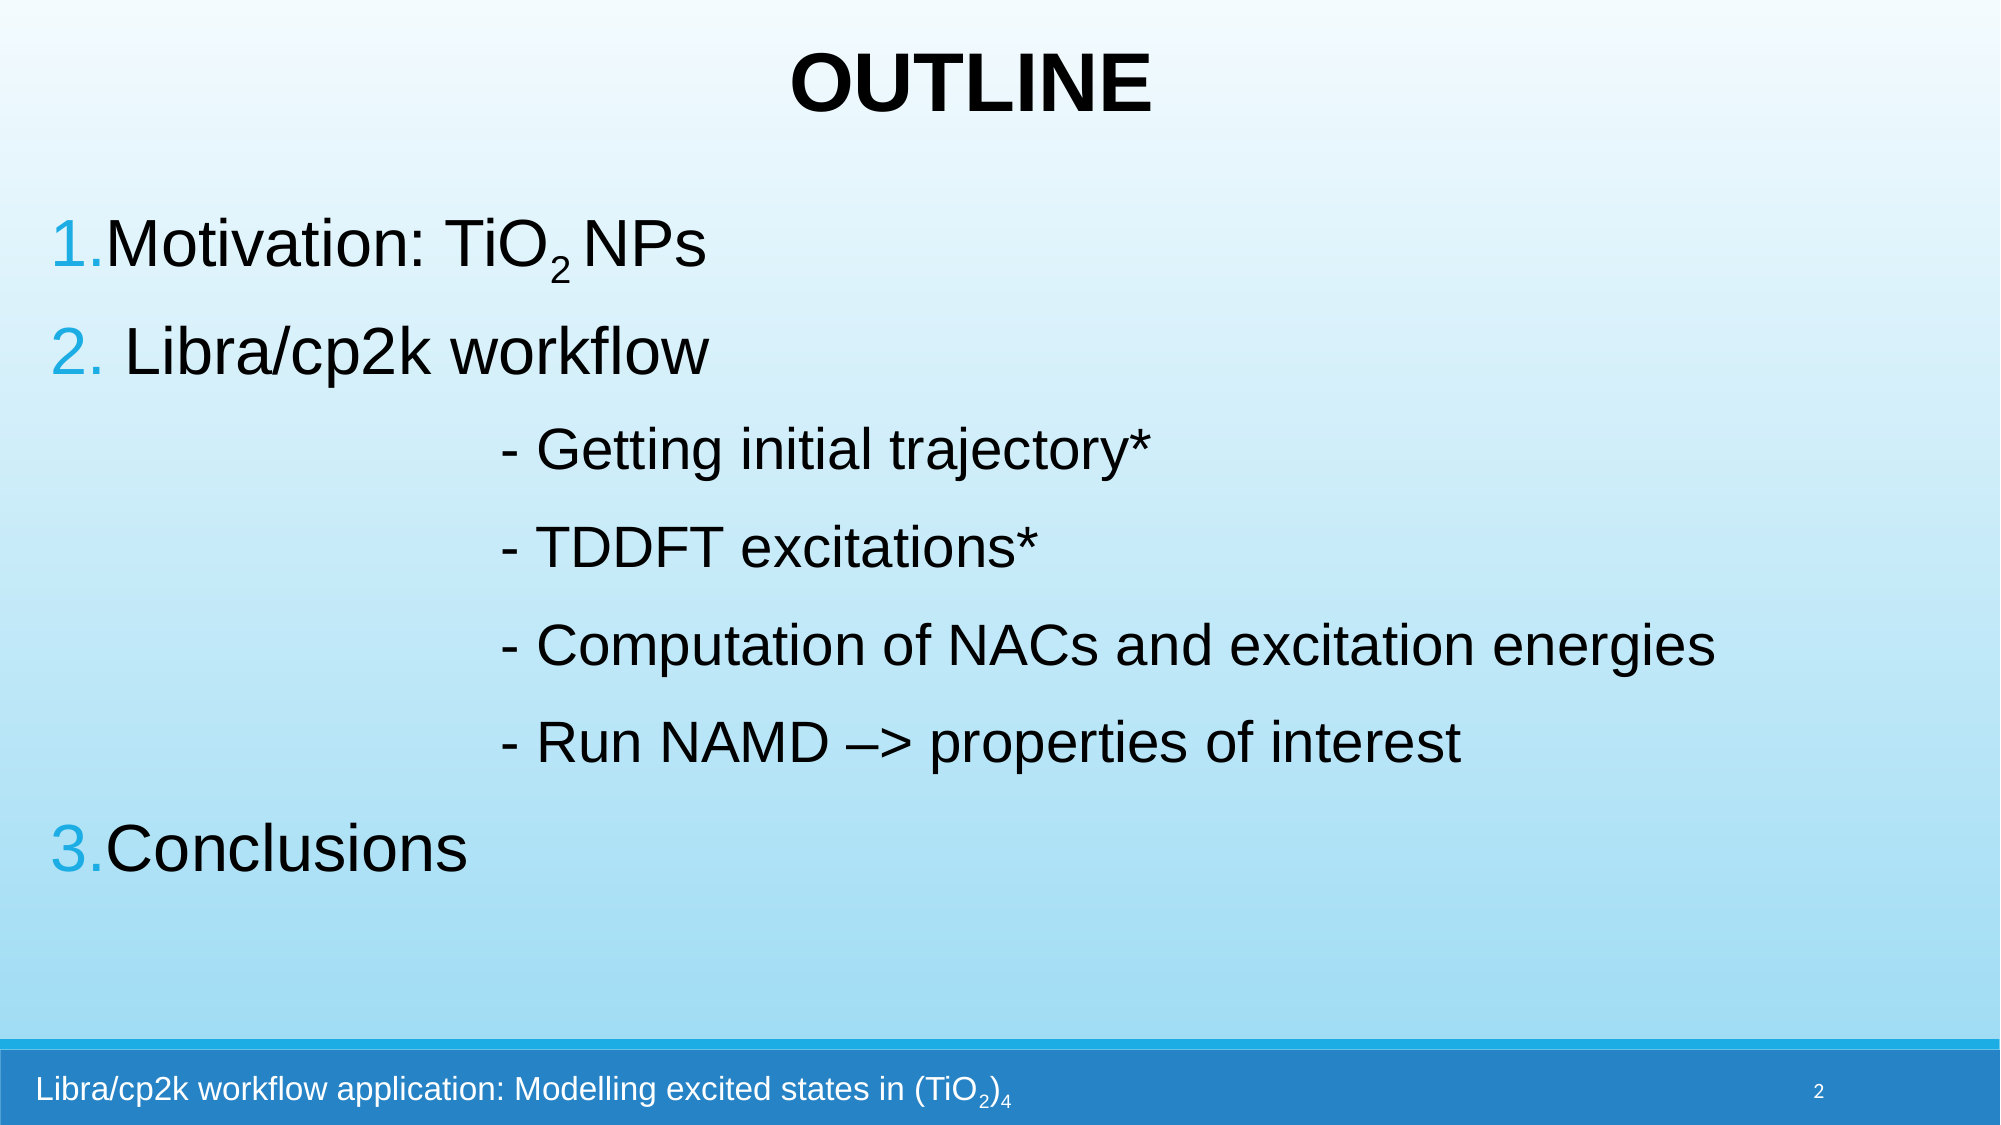

OUTLINE
Motivation: TiO2 NPs
 Libra/cp2k workflow
			- Getting initial trajectory*
			- TDDFT excitations*
			- Computation of NACs and excitation energies
			- Run NAMD –> properties of interest
Conclusions

Libra/cp2k workflow application: Modelling excited states in (TiO2)4
2